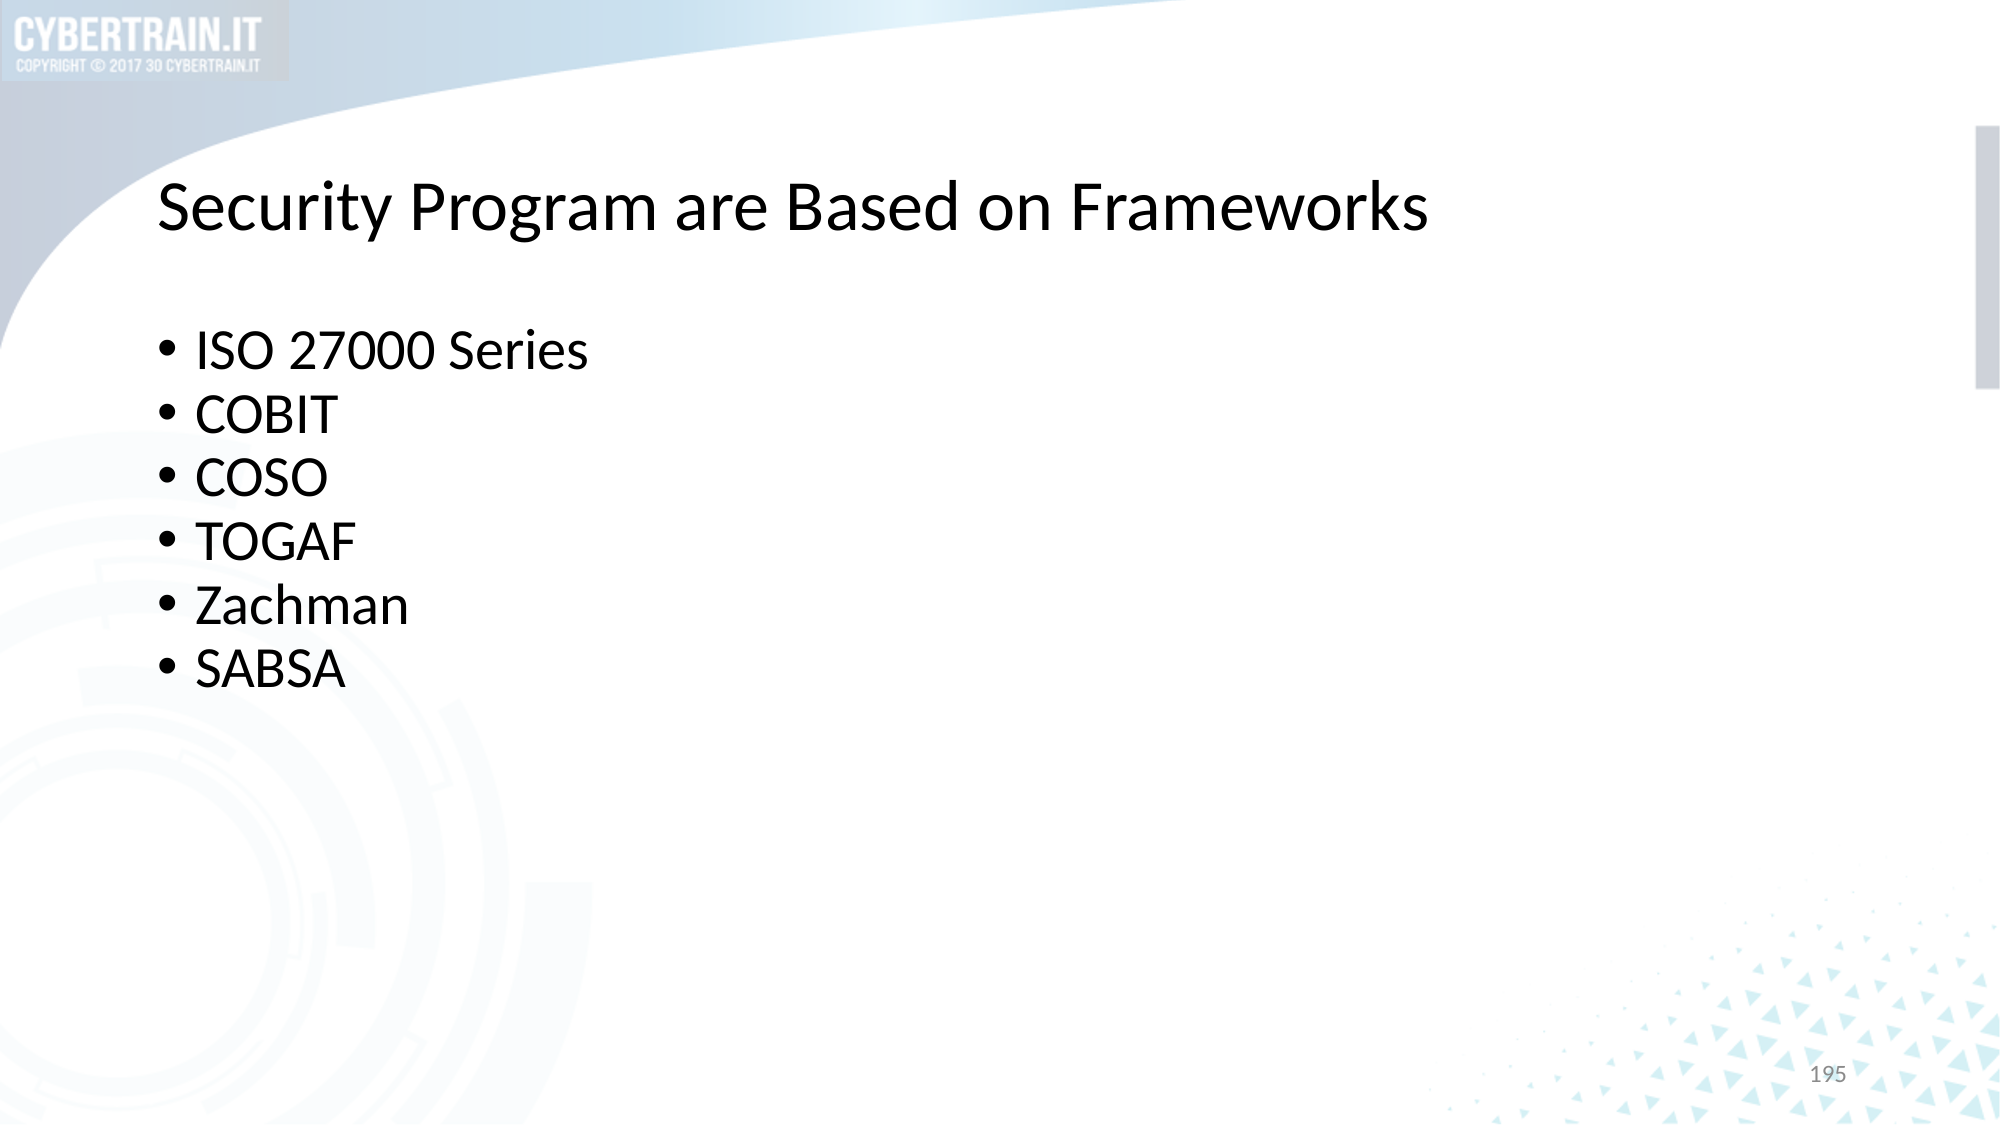

# Security Program are Based on Frameworks
ISO 27000 Series
COBIT
COSO
TOGAF
Zachman
SABSA

195